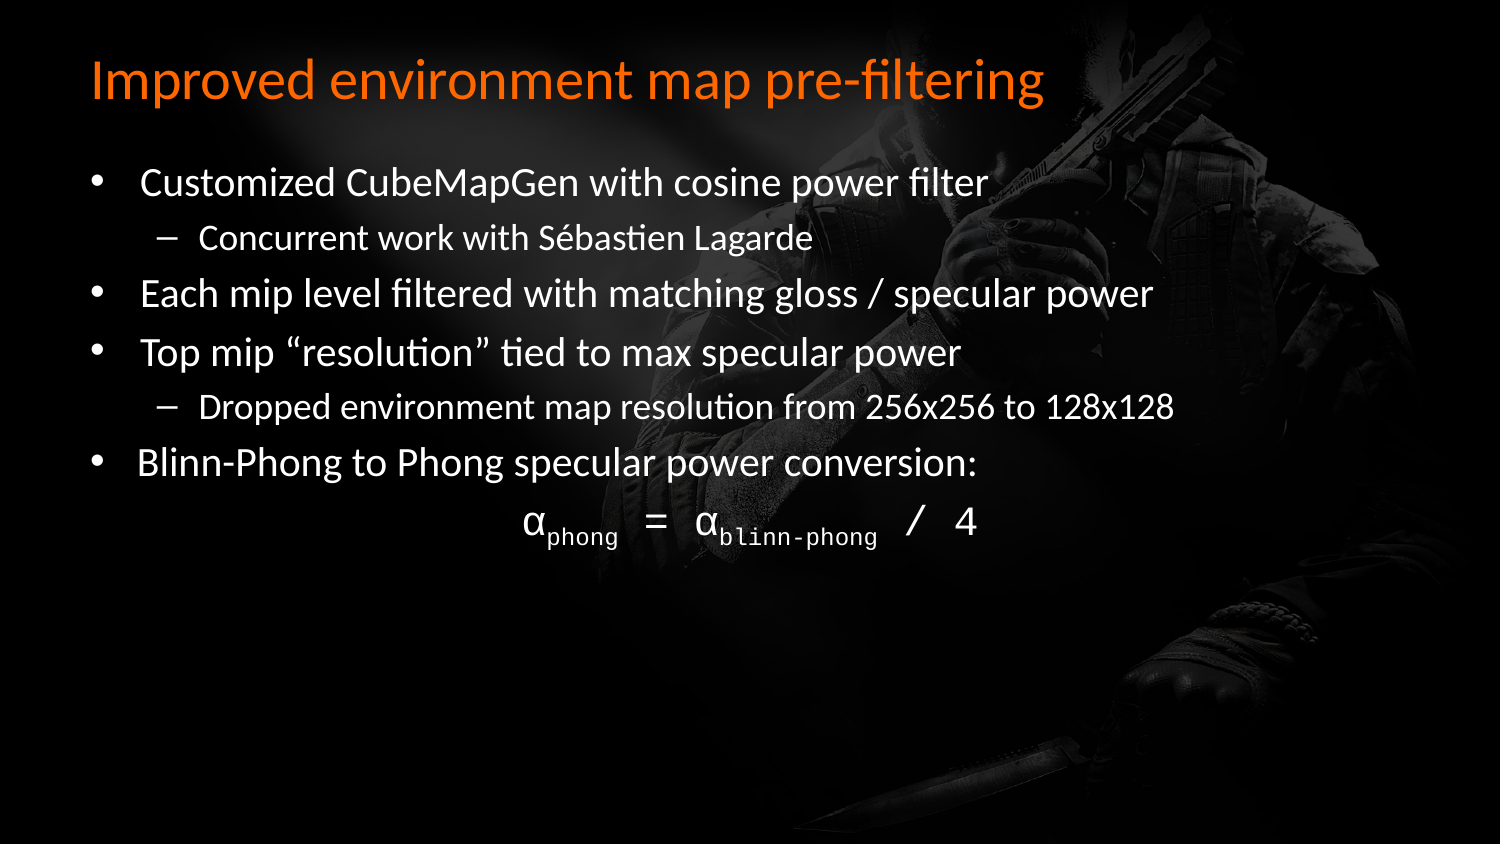

# Improved environment map pre-filtering
Customized CubeMapGen with cosine power filter
Concurrent work with Sébastien Lagarde
Each mip level filtered with matching gloss / specular power
Top mip “resolution” tied to max specular power
Dropped environment map resolution from 256x256 to 128x128
Blinn-Phong to Phong specular power conversion:
αphong = αblinn-phong / 4